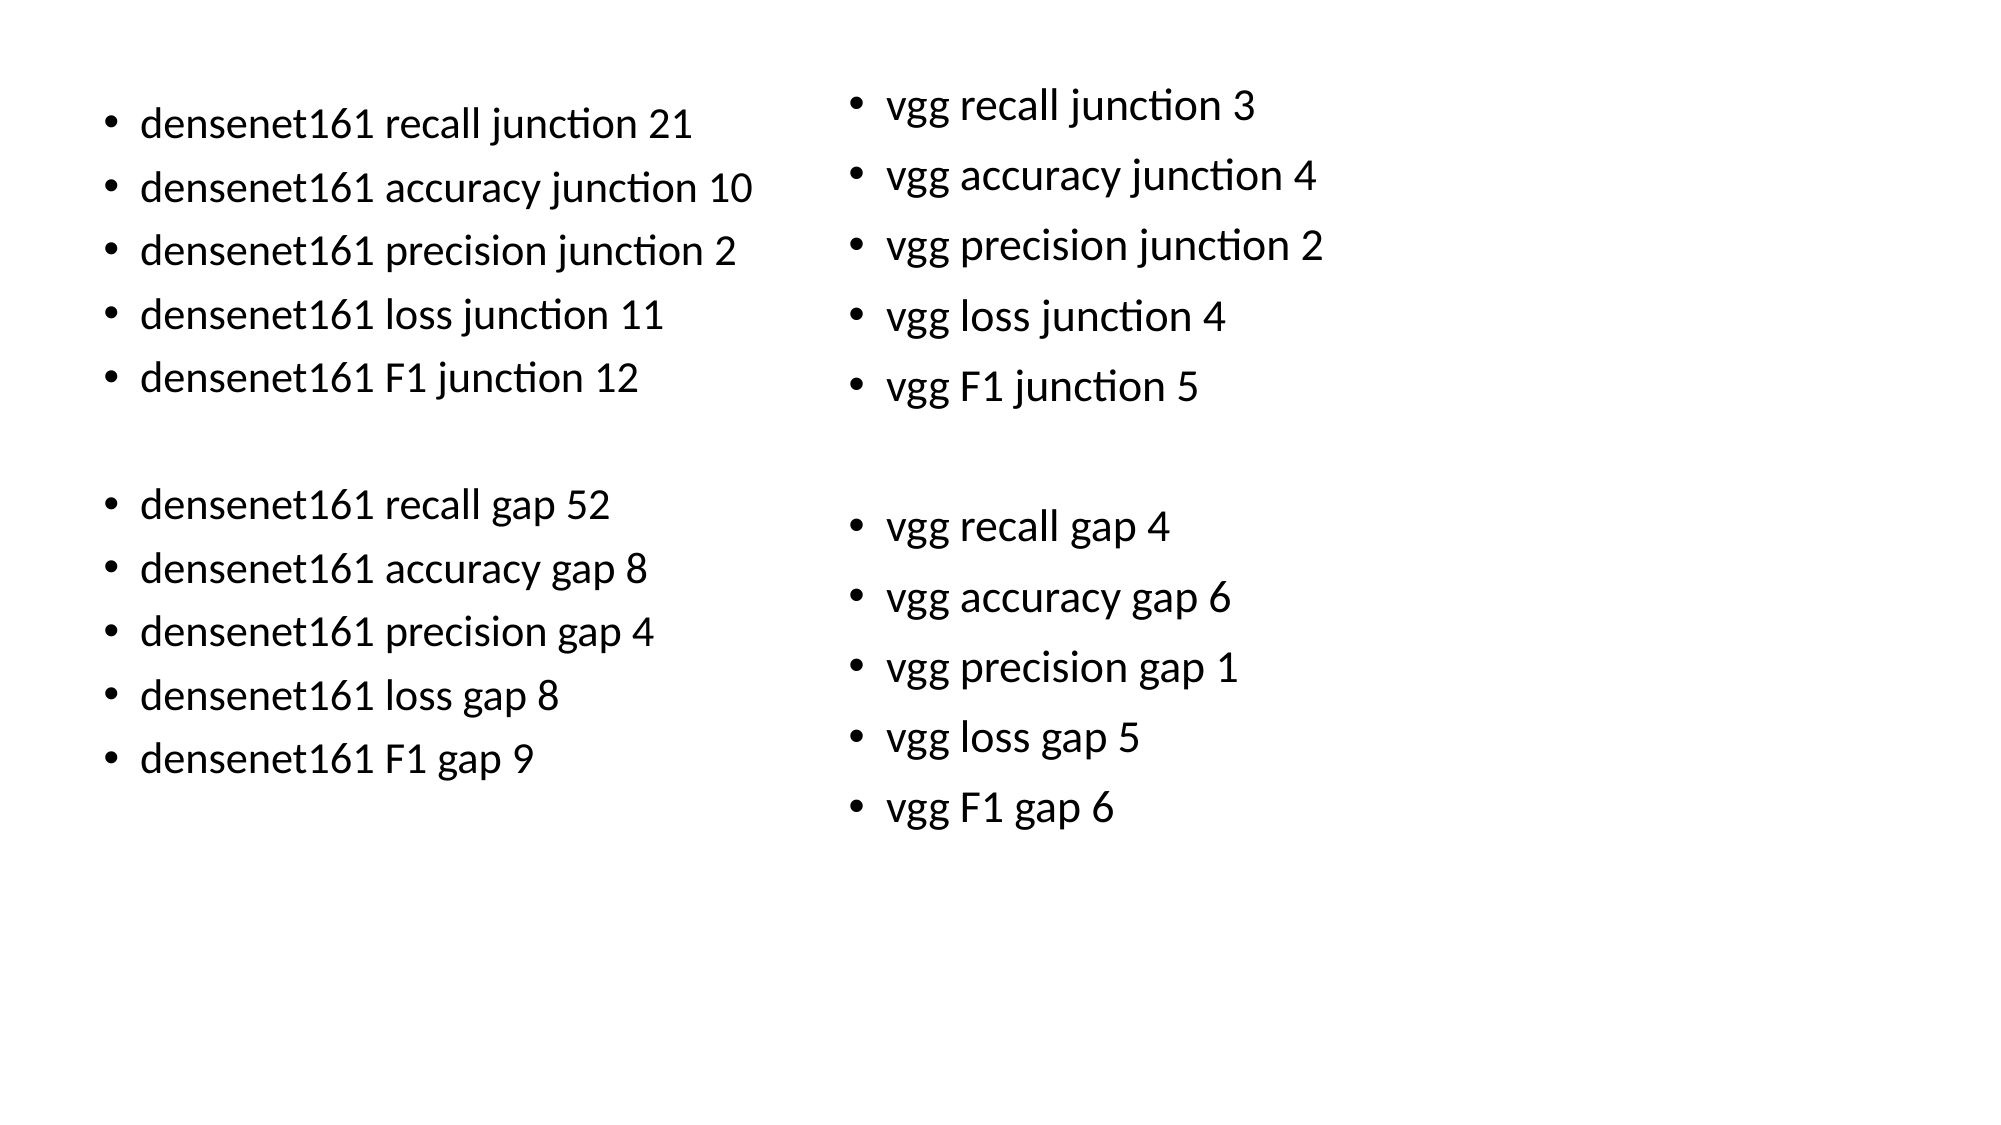

vgg recall junction 3
vgg accuracy junction 4
vgg precision junction 2
vgg loss junction 4
vgg F1 junction 5

vgg recall gap 4
vgg accuracy gap 6
vgg precision gap 1
vgg loss gap 5
vgg F1 gap 6
densenet161 recall junction 21
densenet161 accuracy junction 10
densenet161 precision junction 2
densenet161 loss junction 11
densenet161 F1 junction 12

densenet161 recall gap 52
densenet161 accuracy gap 8
densenet161 precision gap 4
densenet161 loss gap 8
densenet161 F1 gap 9